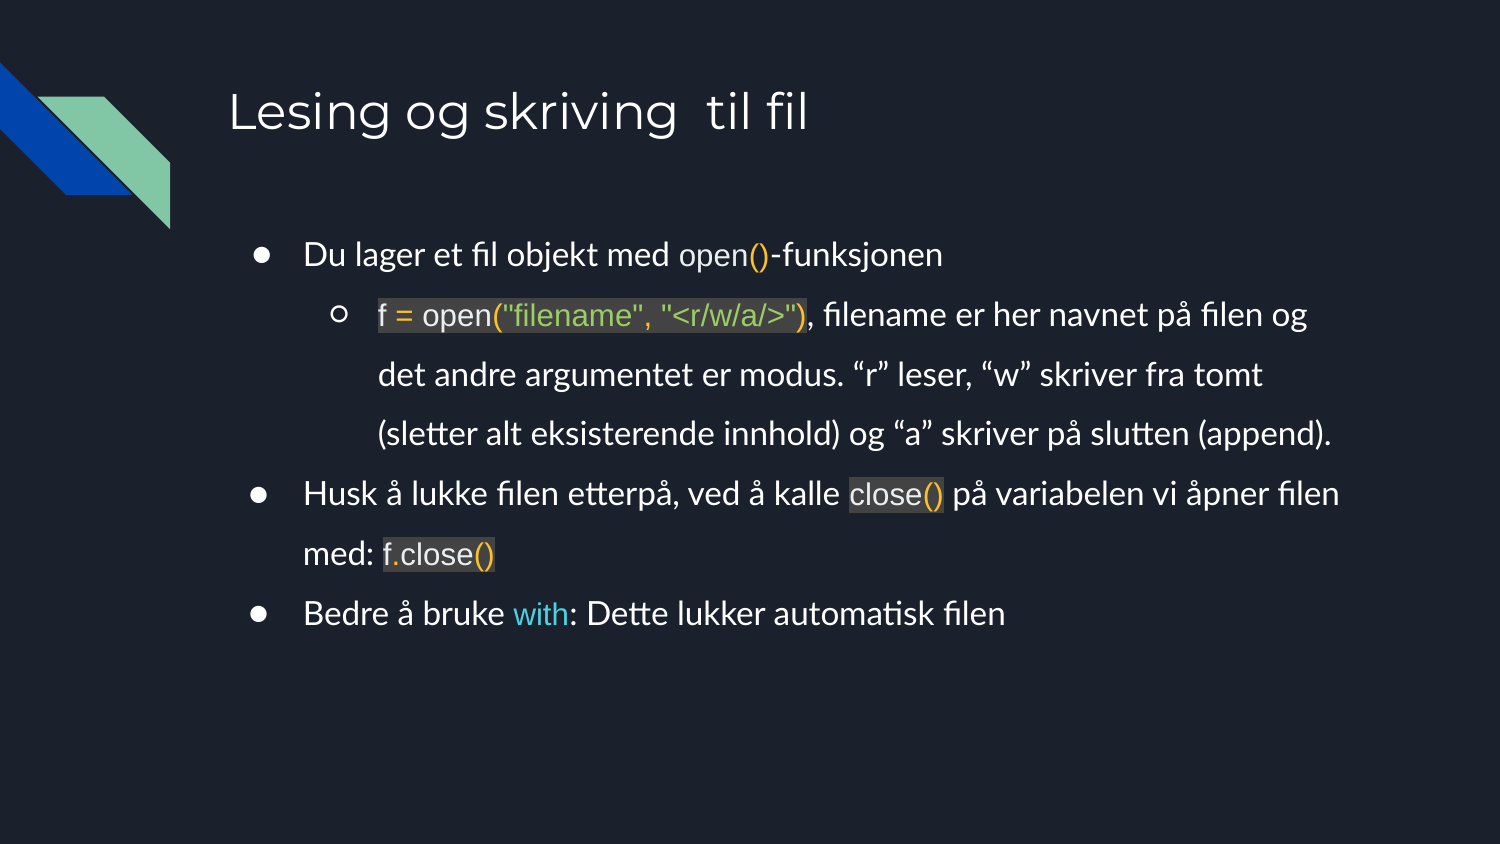

# Lesing og skriving  til fil
Du lager et fil objekt med open()-funksjonen
f = open("filename", "<r/w/a/>"), filename er her navnet på filen og det andre argumentet er modus. “r” leser, “w” skriver fra tomt (sletter alt eksisterende innhold) og “a” skriver på slutten (append).
Husk å lukke filen etterpå, ved å kalle close() på variabelen vi åpner filen med: f.close()
Bedre å bruke with: Dette lukker automatisk filen